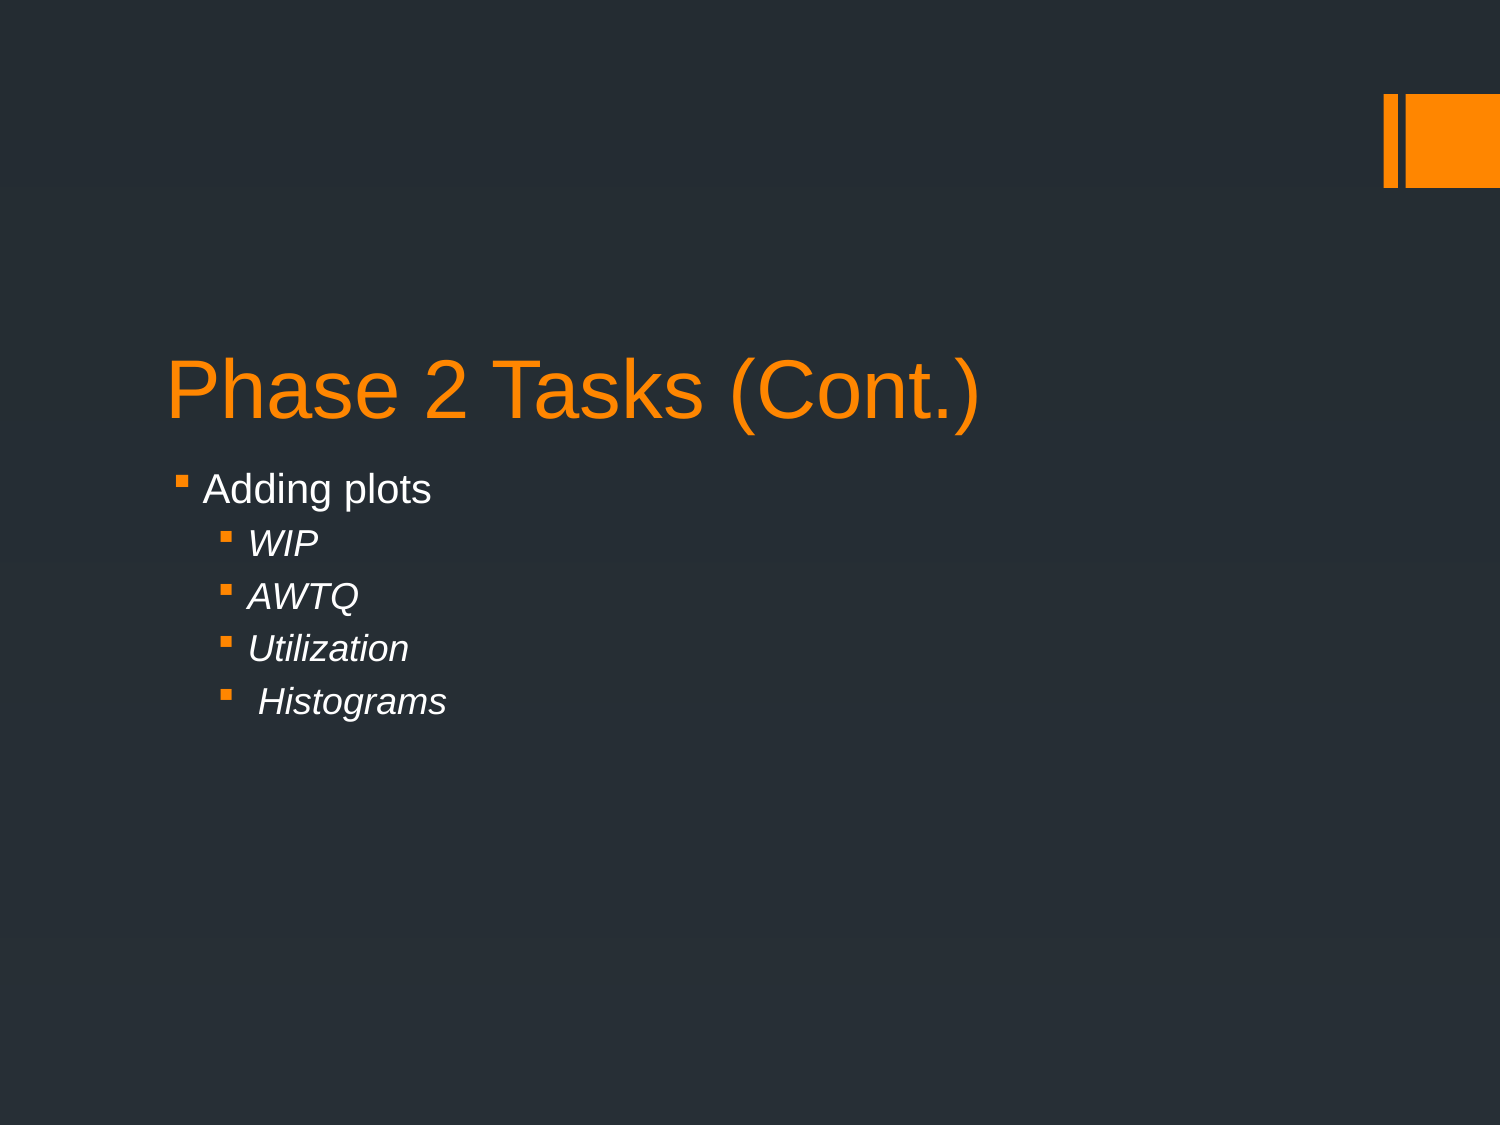

# Phase 2 Tasks (Cont.)
Adding plots
WIP
AWTQ
Utilization
 Histograms